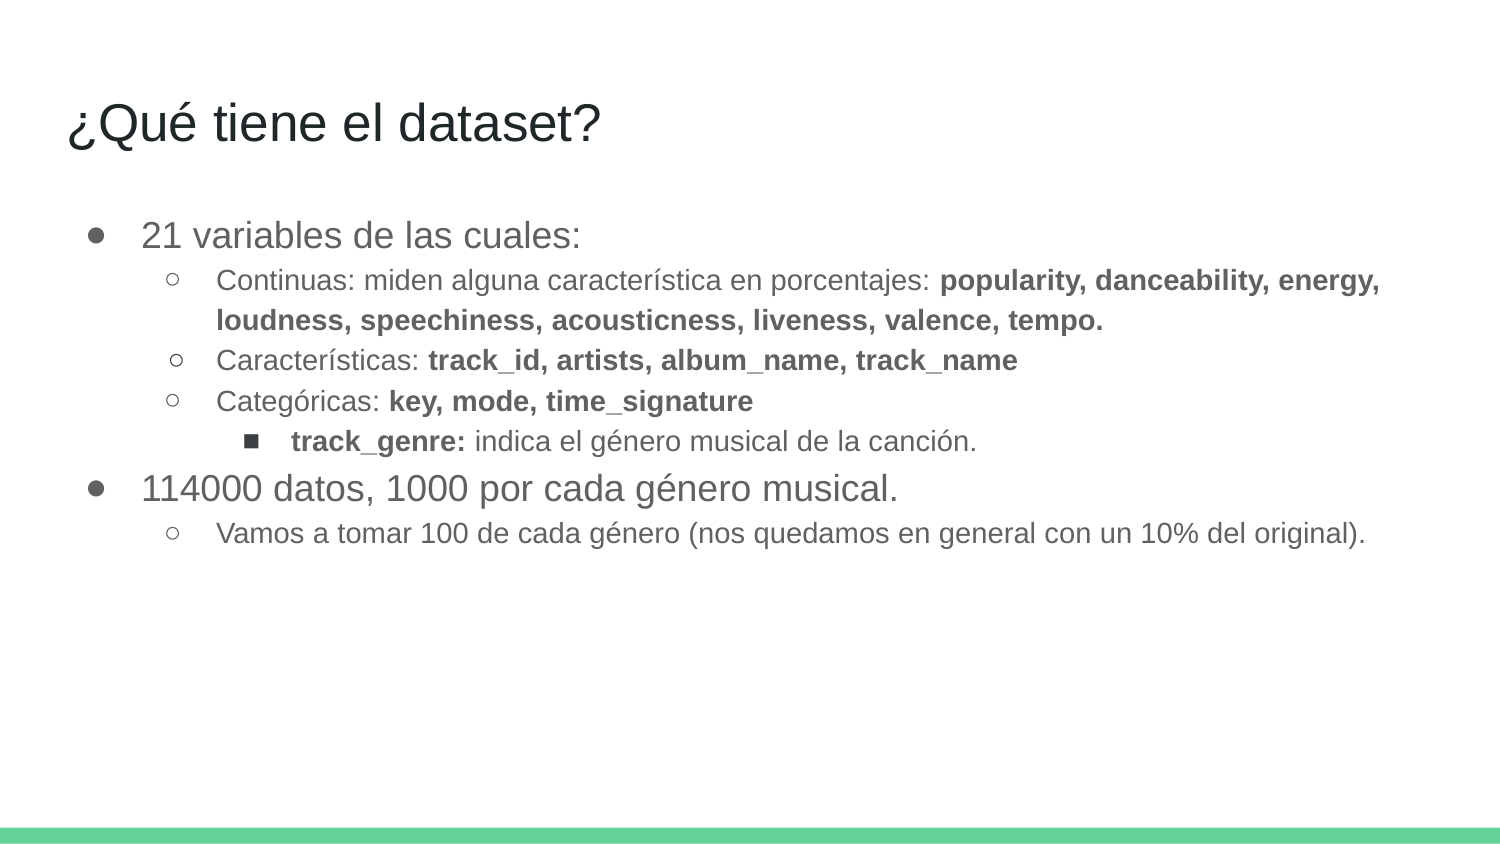

# ¿Qué tiene el dataset?
21 variables de las cuales:
Continuas: miden alguna característica en porcentajes: popularity, danceability, energy, loudness, speechiness, acousticness, liveness, valence, tempo.
Características: track_id, artists, album_name, track_name
Categóricas: key, mode, time_signature
track_genre: indica el género musical de la canción.
114000 datos, 1000 por cada género musical.
Vamos a tomar 100 de cada género (nos quedamos en general con un 10% del original).